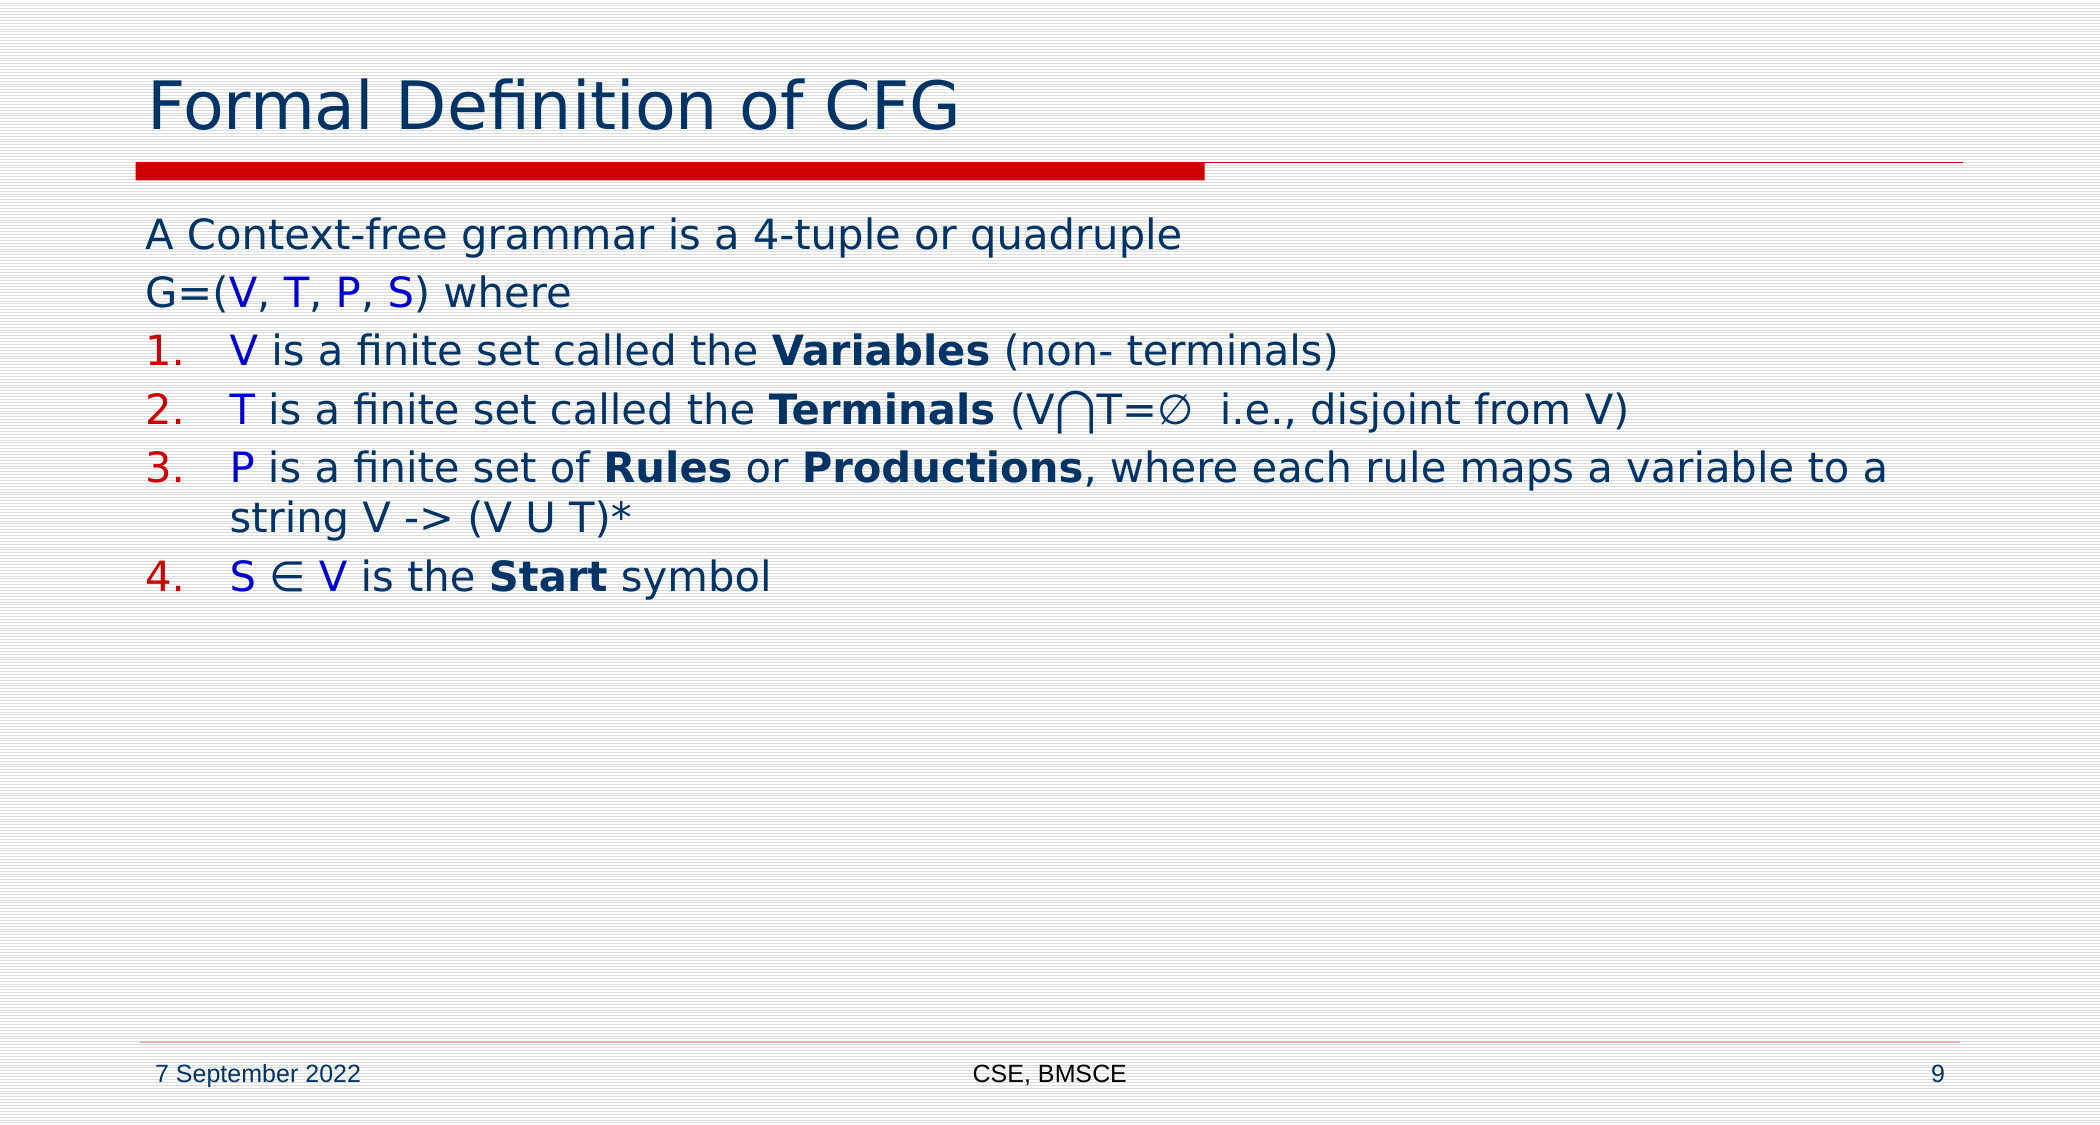

# Formal Definition of CFG
A Context-free grammar is a 4-tuple or quadruple
G=(V, T, P, S) where
V is a ﬁnite set called the Variables (non- terminals)
T is a ﬁnite set called the Terminals (V⋂T=∅  i.e., disjoint from V)
P is a ﬁnite set of Rules or Productions, where each rule maps a variable to a string V -> (V U T)*
S ∈ V is the Start symbol
CSE, BMSCE
9
7 September 2022